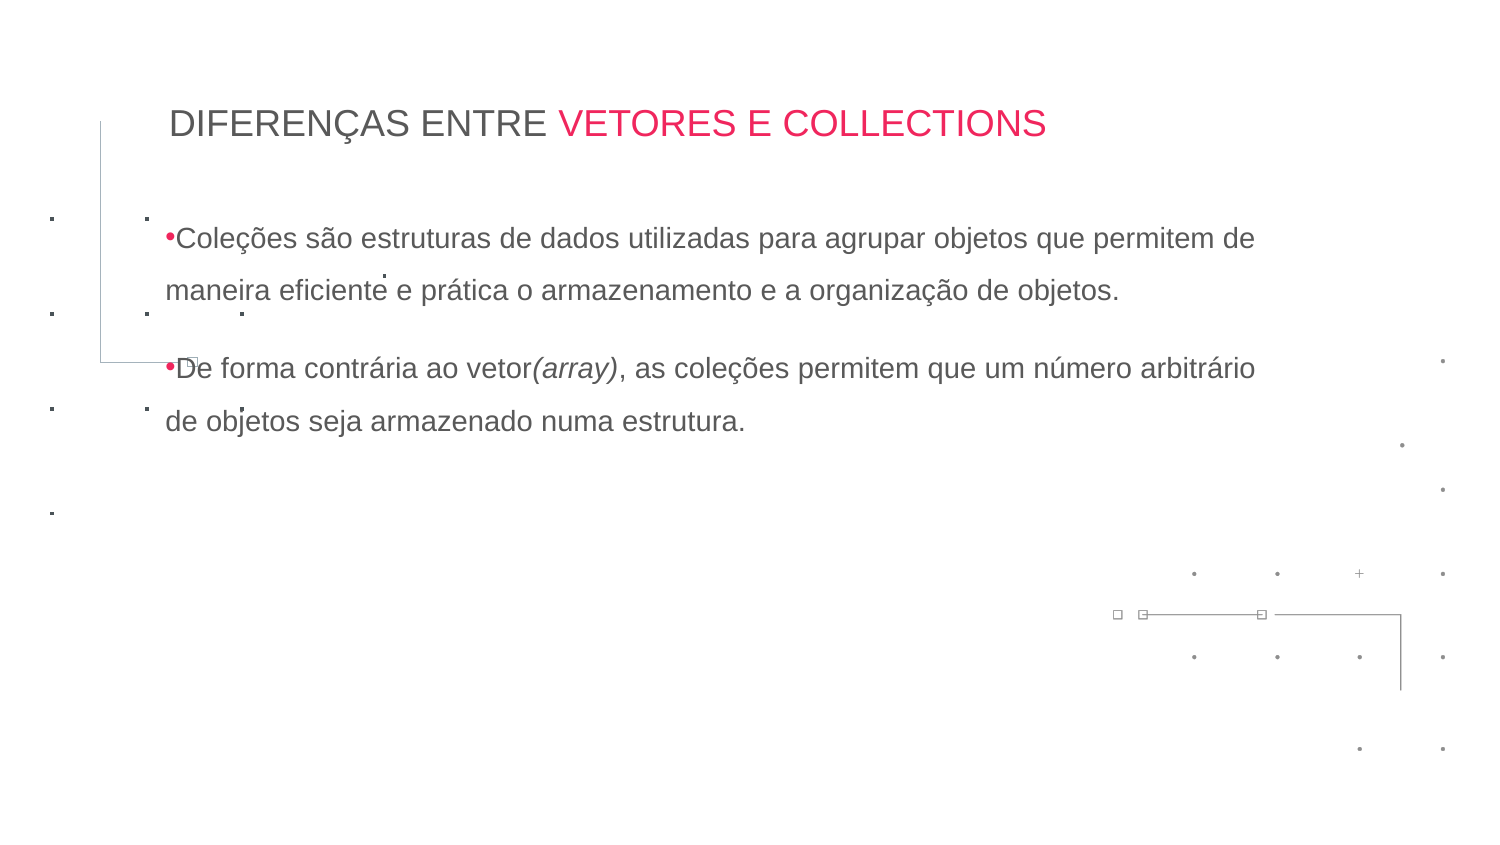

DIFERENÇAS ENTRE VETORES E COLLECTIONS
Coleções são estruturas de dados utilizadas para agrupar objetos que permitem de maneira eficiente e prática o armazenamento e a organização de objetos.
De forma contrária ao vetor(array), as coleções permitem que um número arbitrário de objetos seja armazenado numa estrutura.